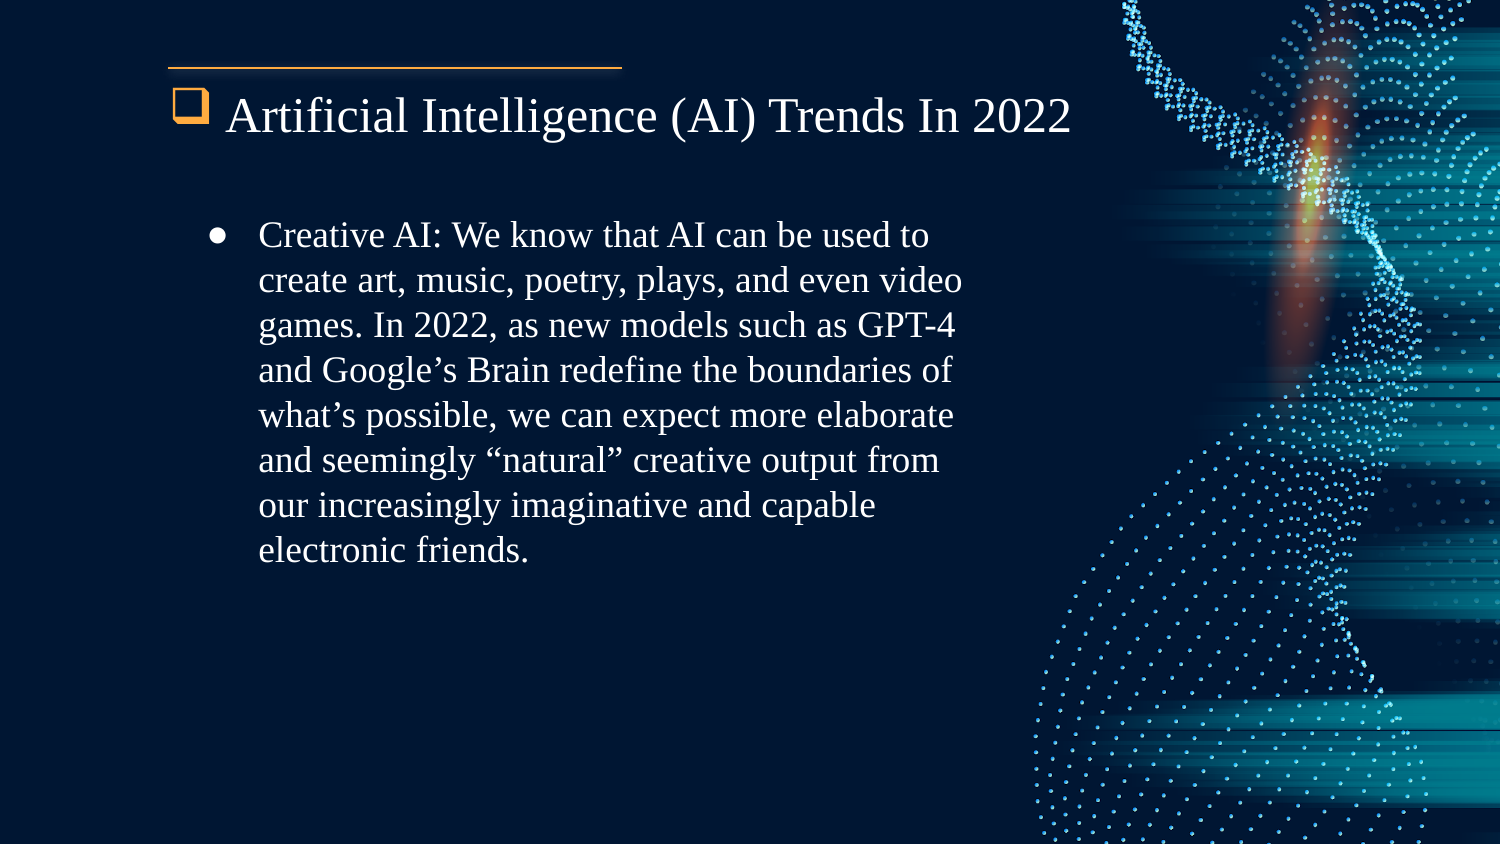

# Artificial Intelligence (AI) Trends In 2022
Creative AI: We know that AI can be used to create art, music, poetry, plays, and even video games. In 2022, as new models such as GPT-4 and Google’s Brain redefine the boundaries of what’s possible, we can expect more elaborate and seemingly “natural” creative output from our increasingly imaginative and capable electronic friends.